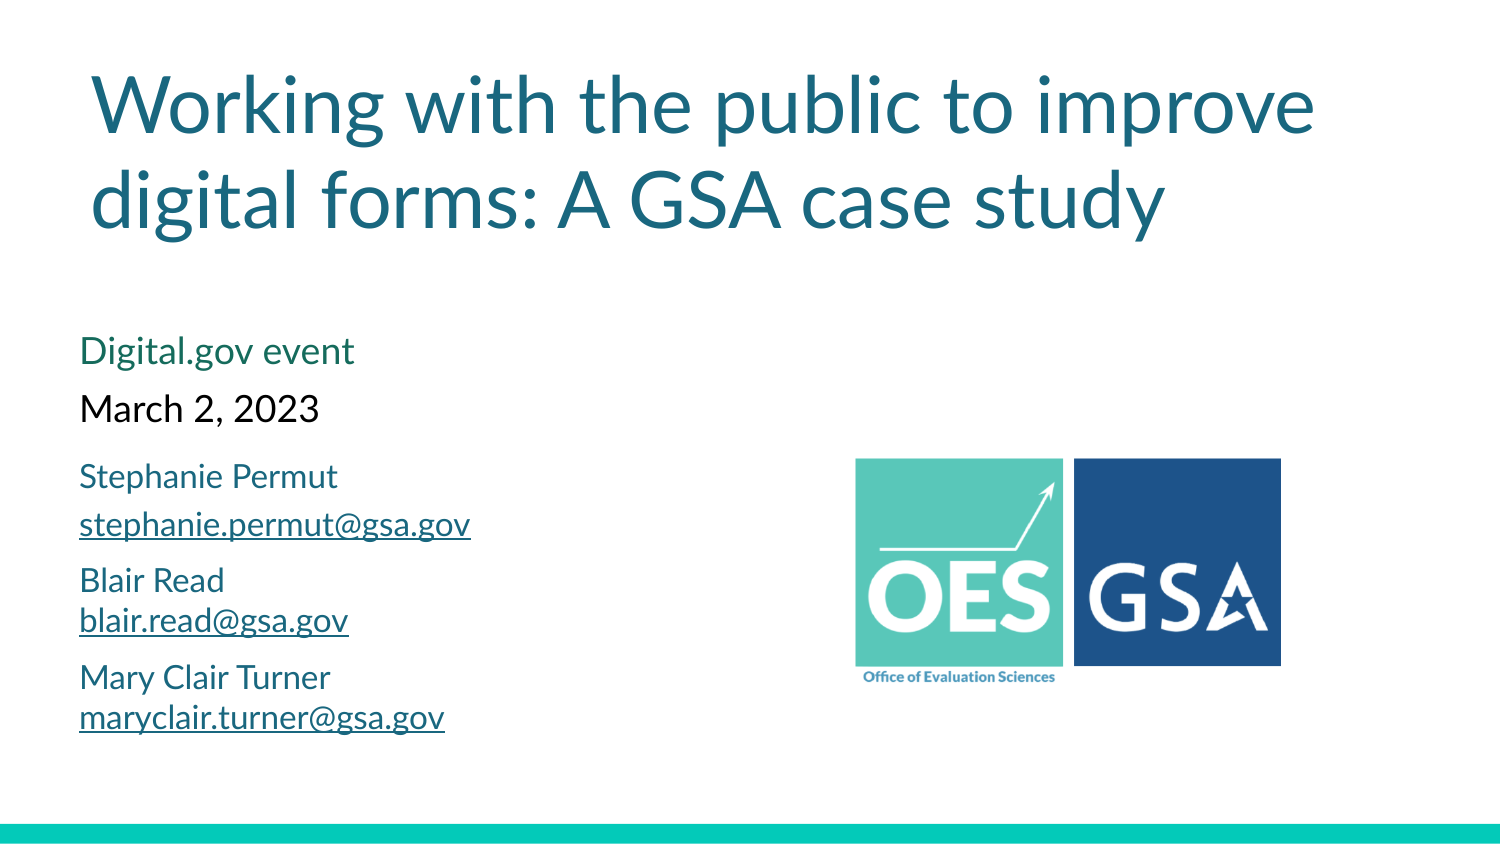

# Working with the public to improve digital forms: A GSA case study
Digital.gov event
March 2, 2023
Stephanie Permut
stephanie.permut@gsa.gov
Blair Read
blair.read@gsa.gov
Mary Clair Turner
maryclair.turner@gsa.gov